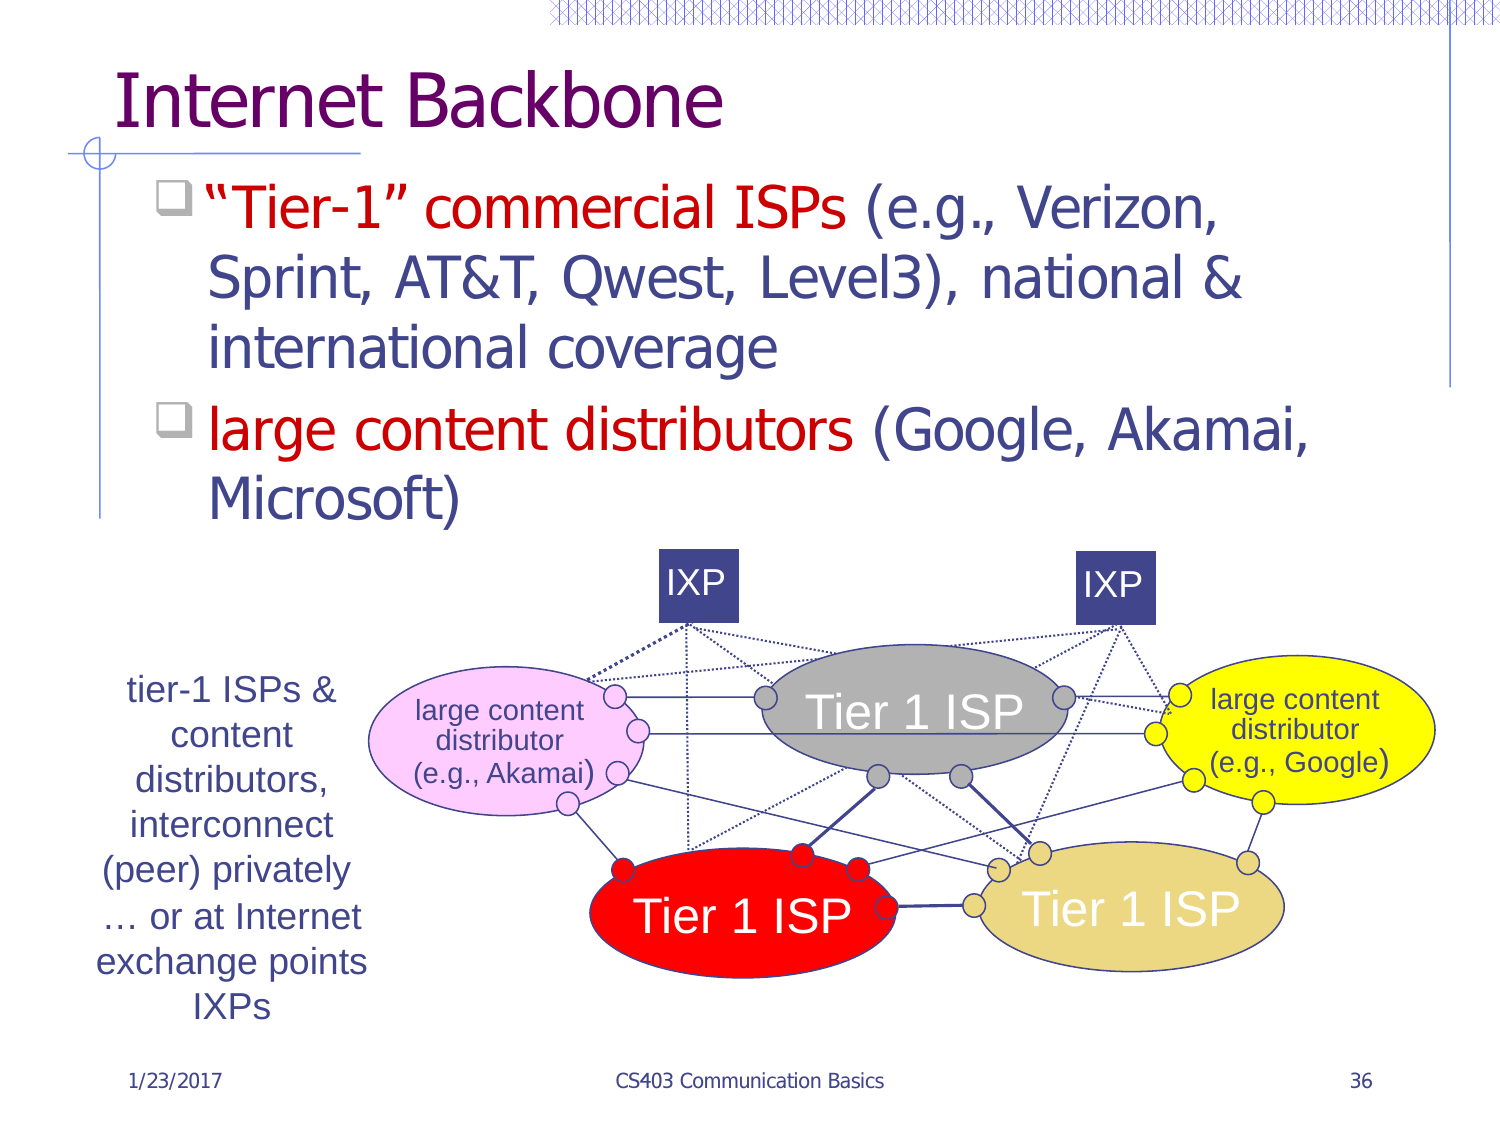

# Internet Backbone
“Tier-1” commercial ISPs (e.g., Verizon, Sprint, AT&T, Qwest, Level3), national & international coverage
large content distributors (Google, Akamai, Microsoft)

IXP

IXP

Tier 1 ISP

large content
distributor
(e.g., Google)
tier-1 ISPs &
content distributors, interconnect (peer) privately

large content
distributor
(e.g., Akamai)

Tier 1 ISP
Tier 1 ISP
… or at Internet exchange points IXPs
1/23/2017
CS403 Communication Basics
36